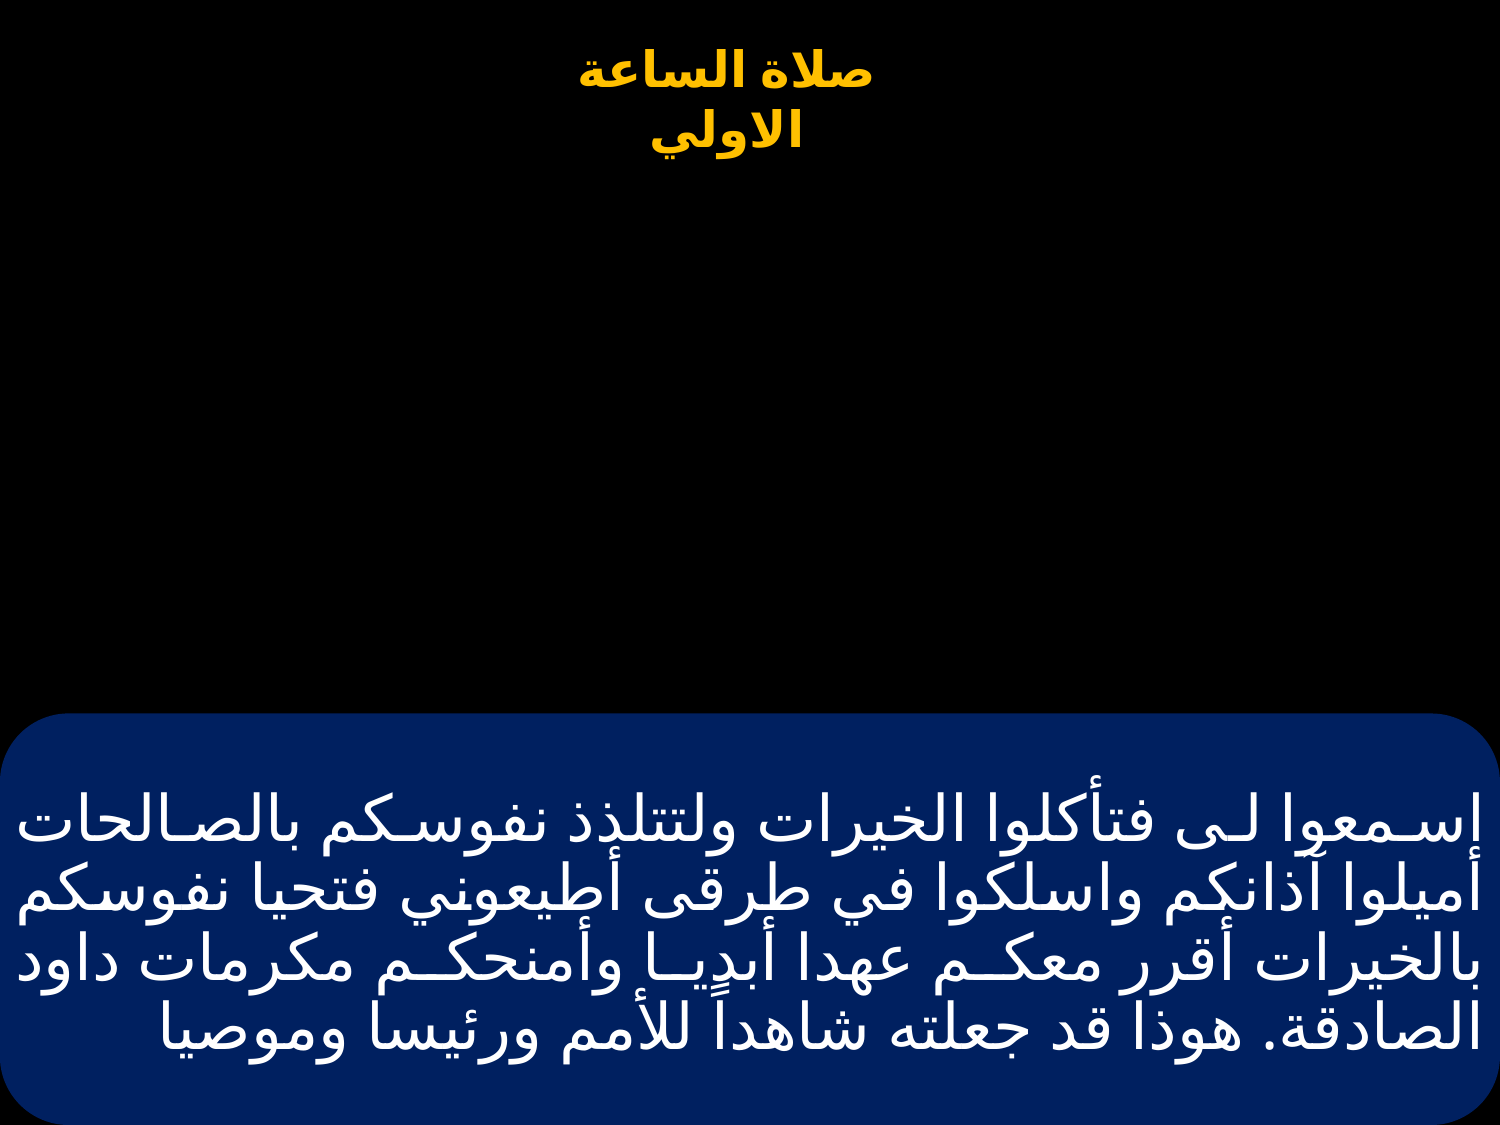

# اسمعوا لى فتأكلوا الخيرات ولتتلذذ نفوسكم بالصالحات أميلوا آذانكم واسلكوا في طرقى أطيعوني فتحيا نفوسكم بالخيرات أقرر معكم عهدا أبديا وأمنحكم مكرمات داود الصادقة. هوذا قد جعلته شاهداً للأمم ورئيسا وموصيا